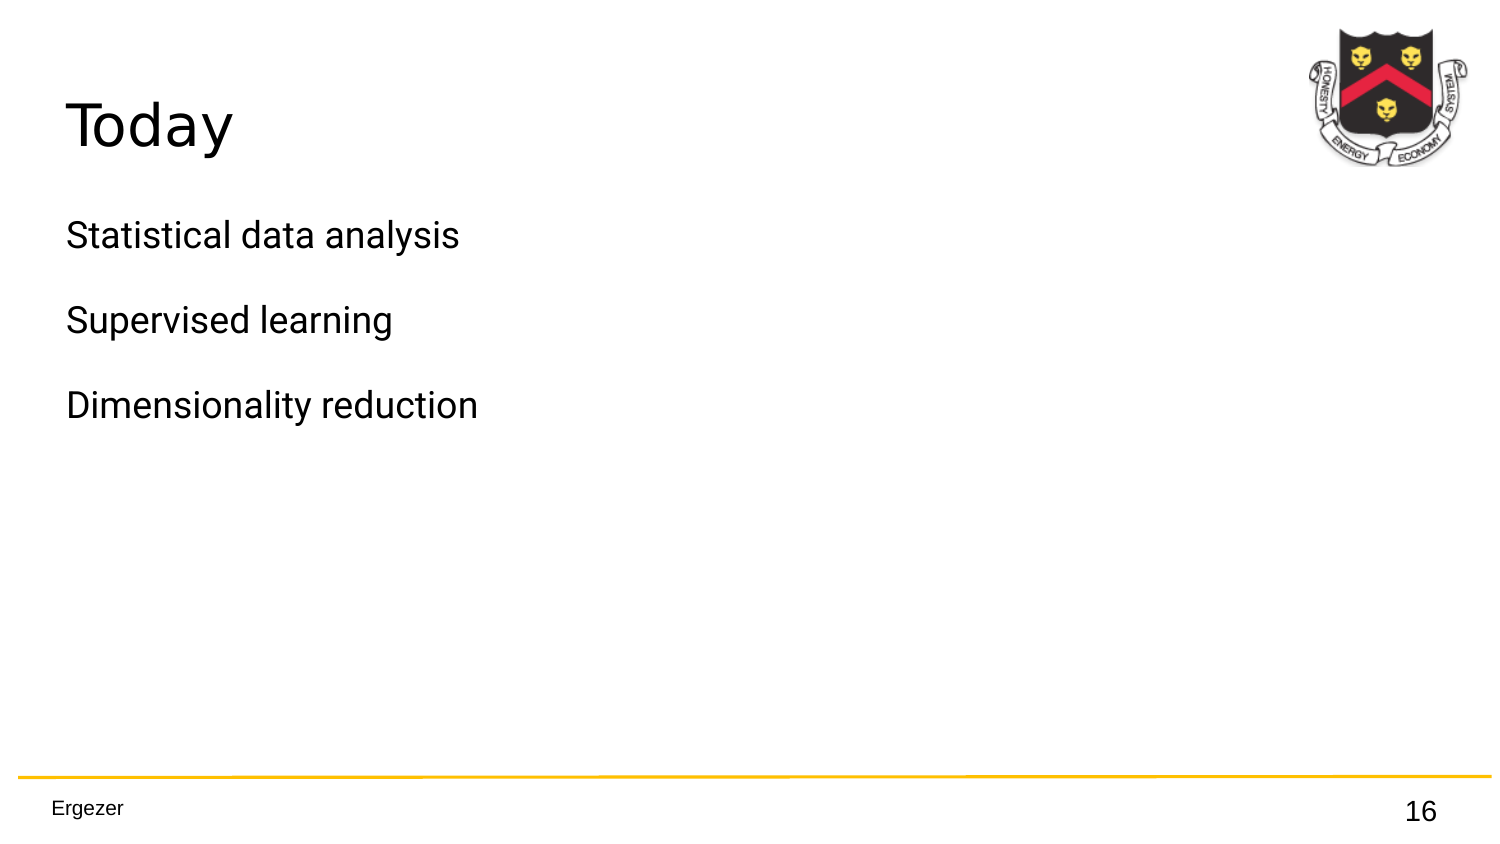

# Today
Statistical data analysis
Supervised learning
Dimensionality reduction
16